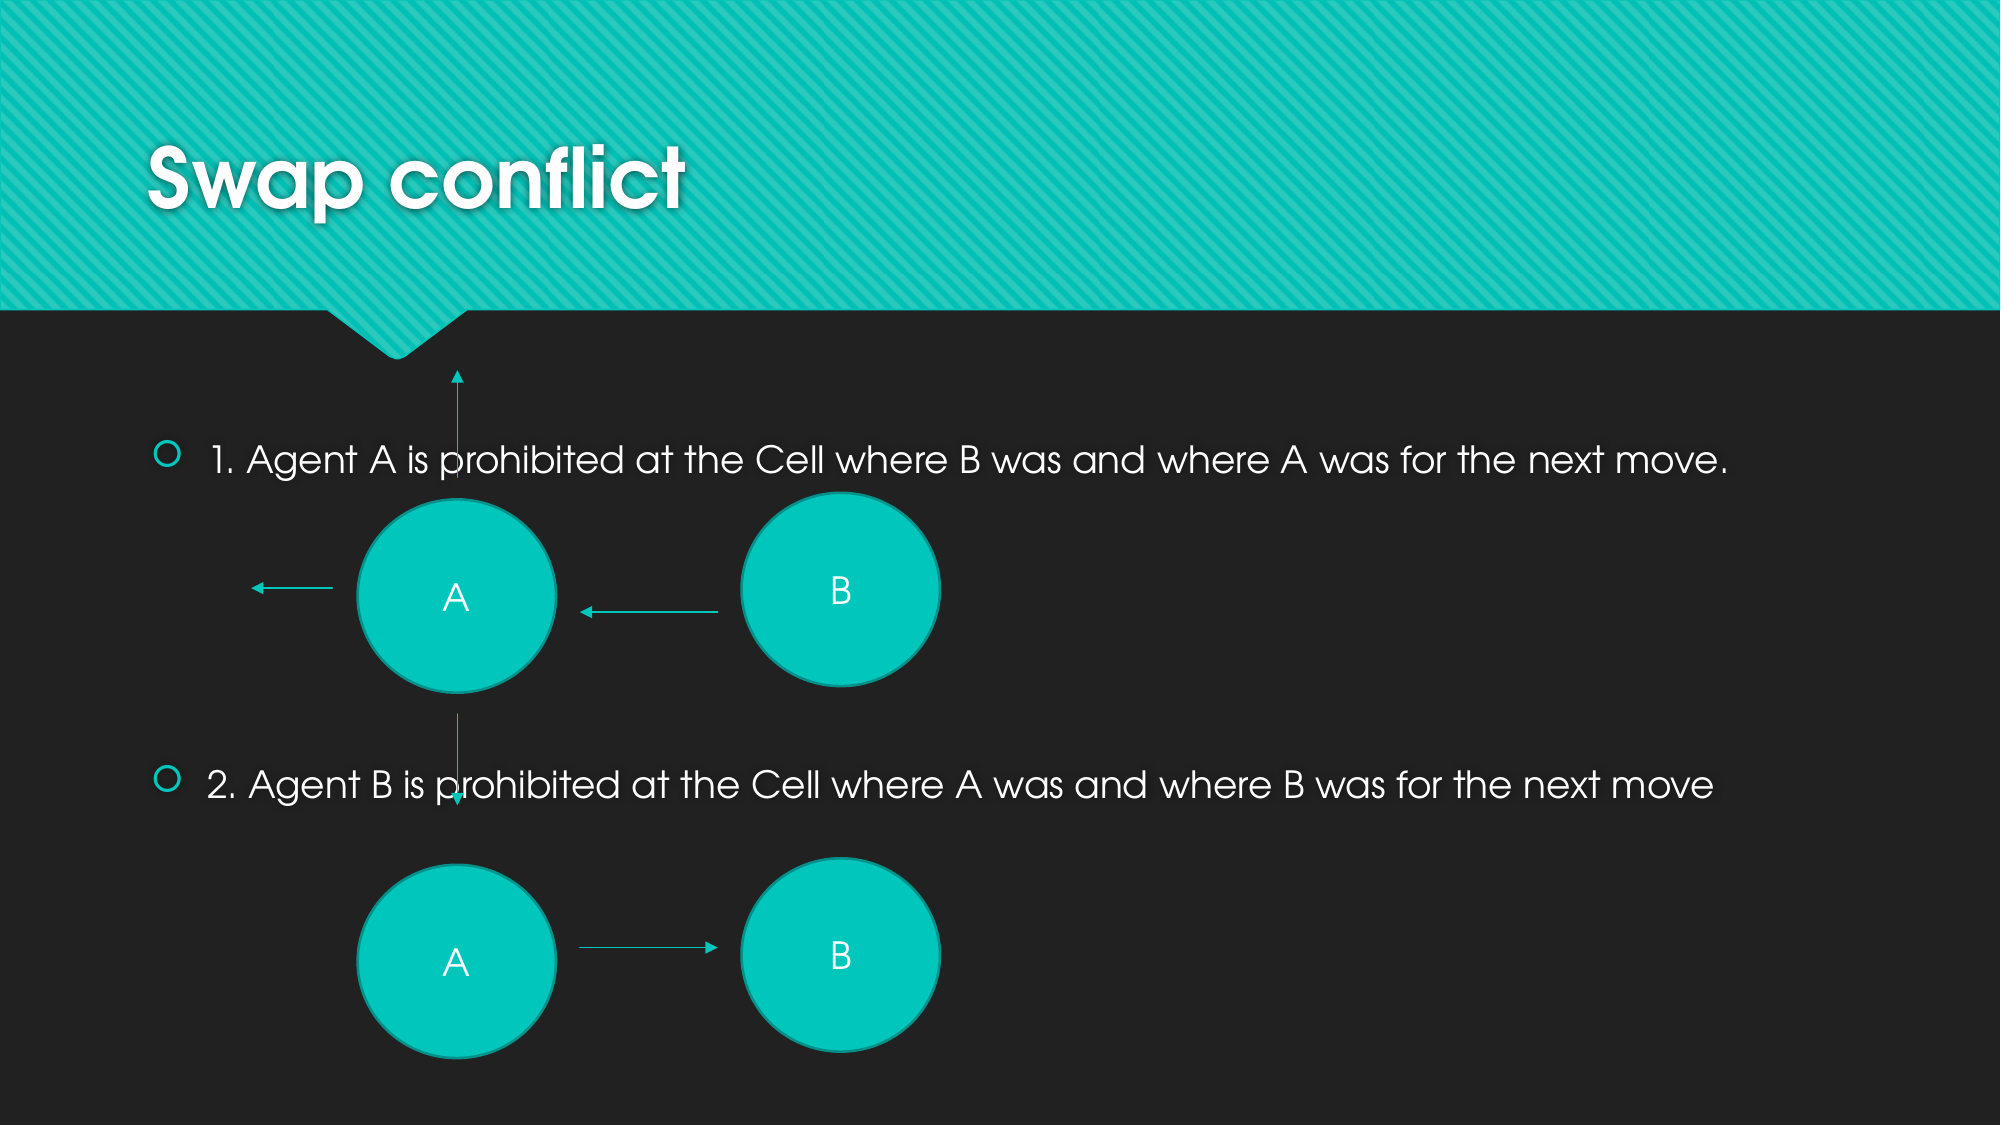

# Swap conflict
1. Agent A is prohibited at the Cell where B was and where A was for the next move.

2. Agent B is prohibited at the Cell where A was and where B was for the next move

B
A
B
A